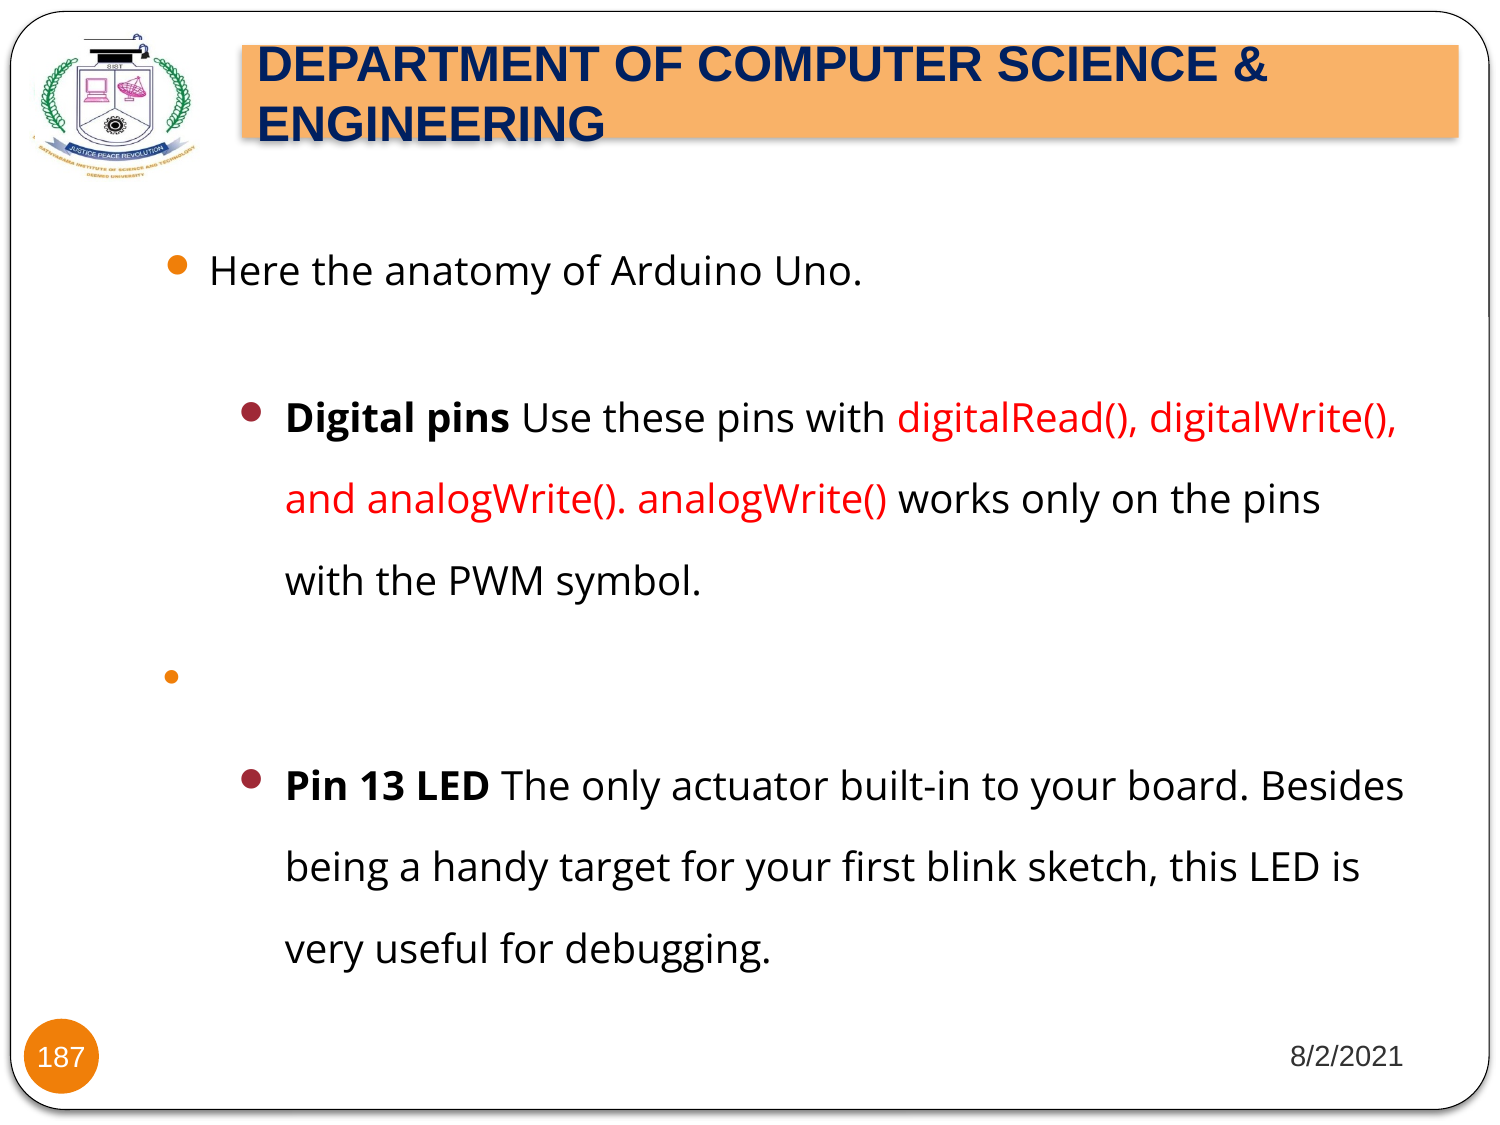

Here the anatomy of Arduino Uno.

Digital pins Use these pins with digitalRead(), digitalWrite(), and analogWrite(). analogWrite() works only on the pins with the PWM symbol.

Pin 13 LED The only actuator built-in to your board. Besides being a handy target for your first blink sketch, this LED is very useful for debugging.

8/2/2021
187